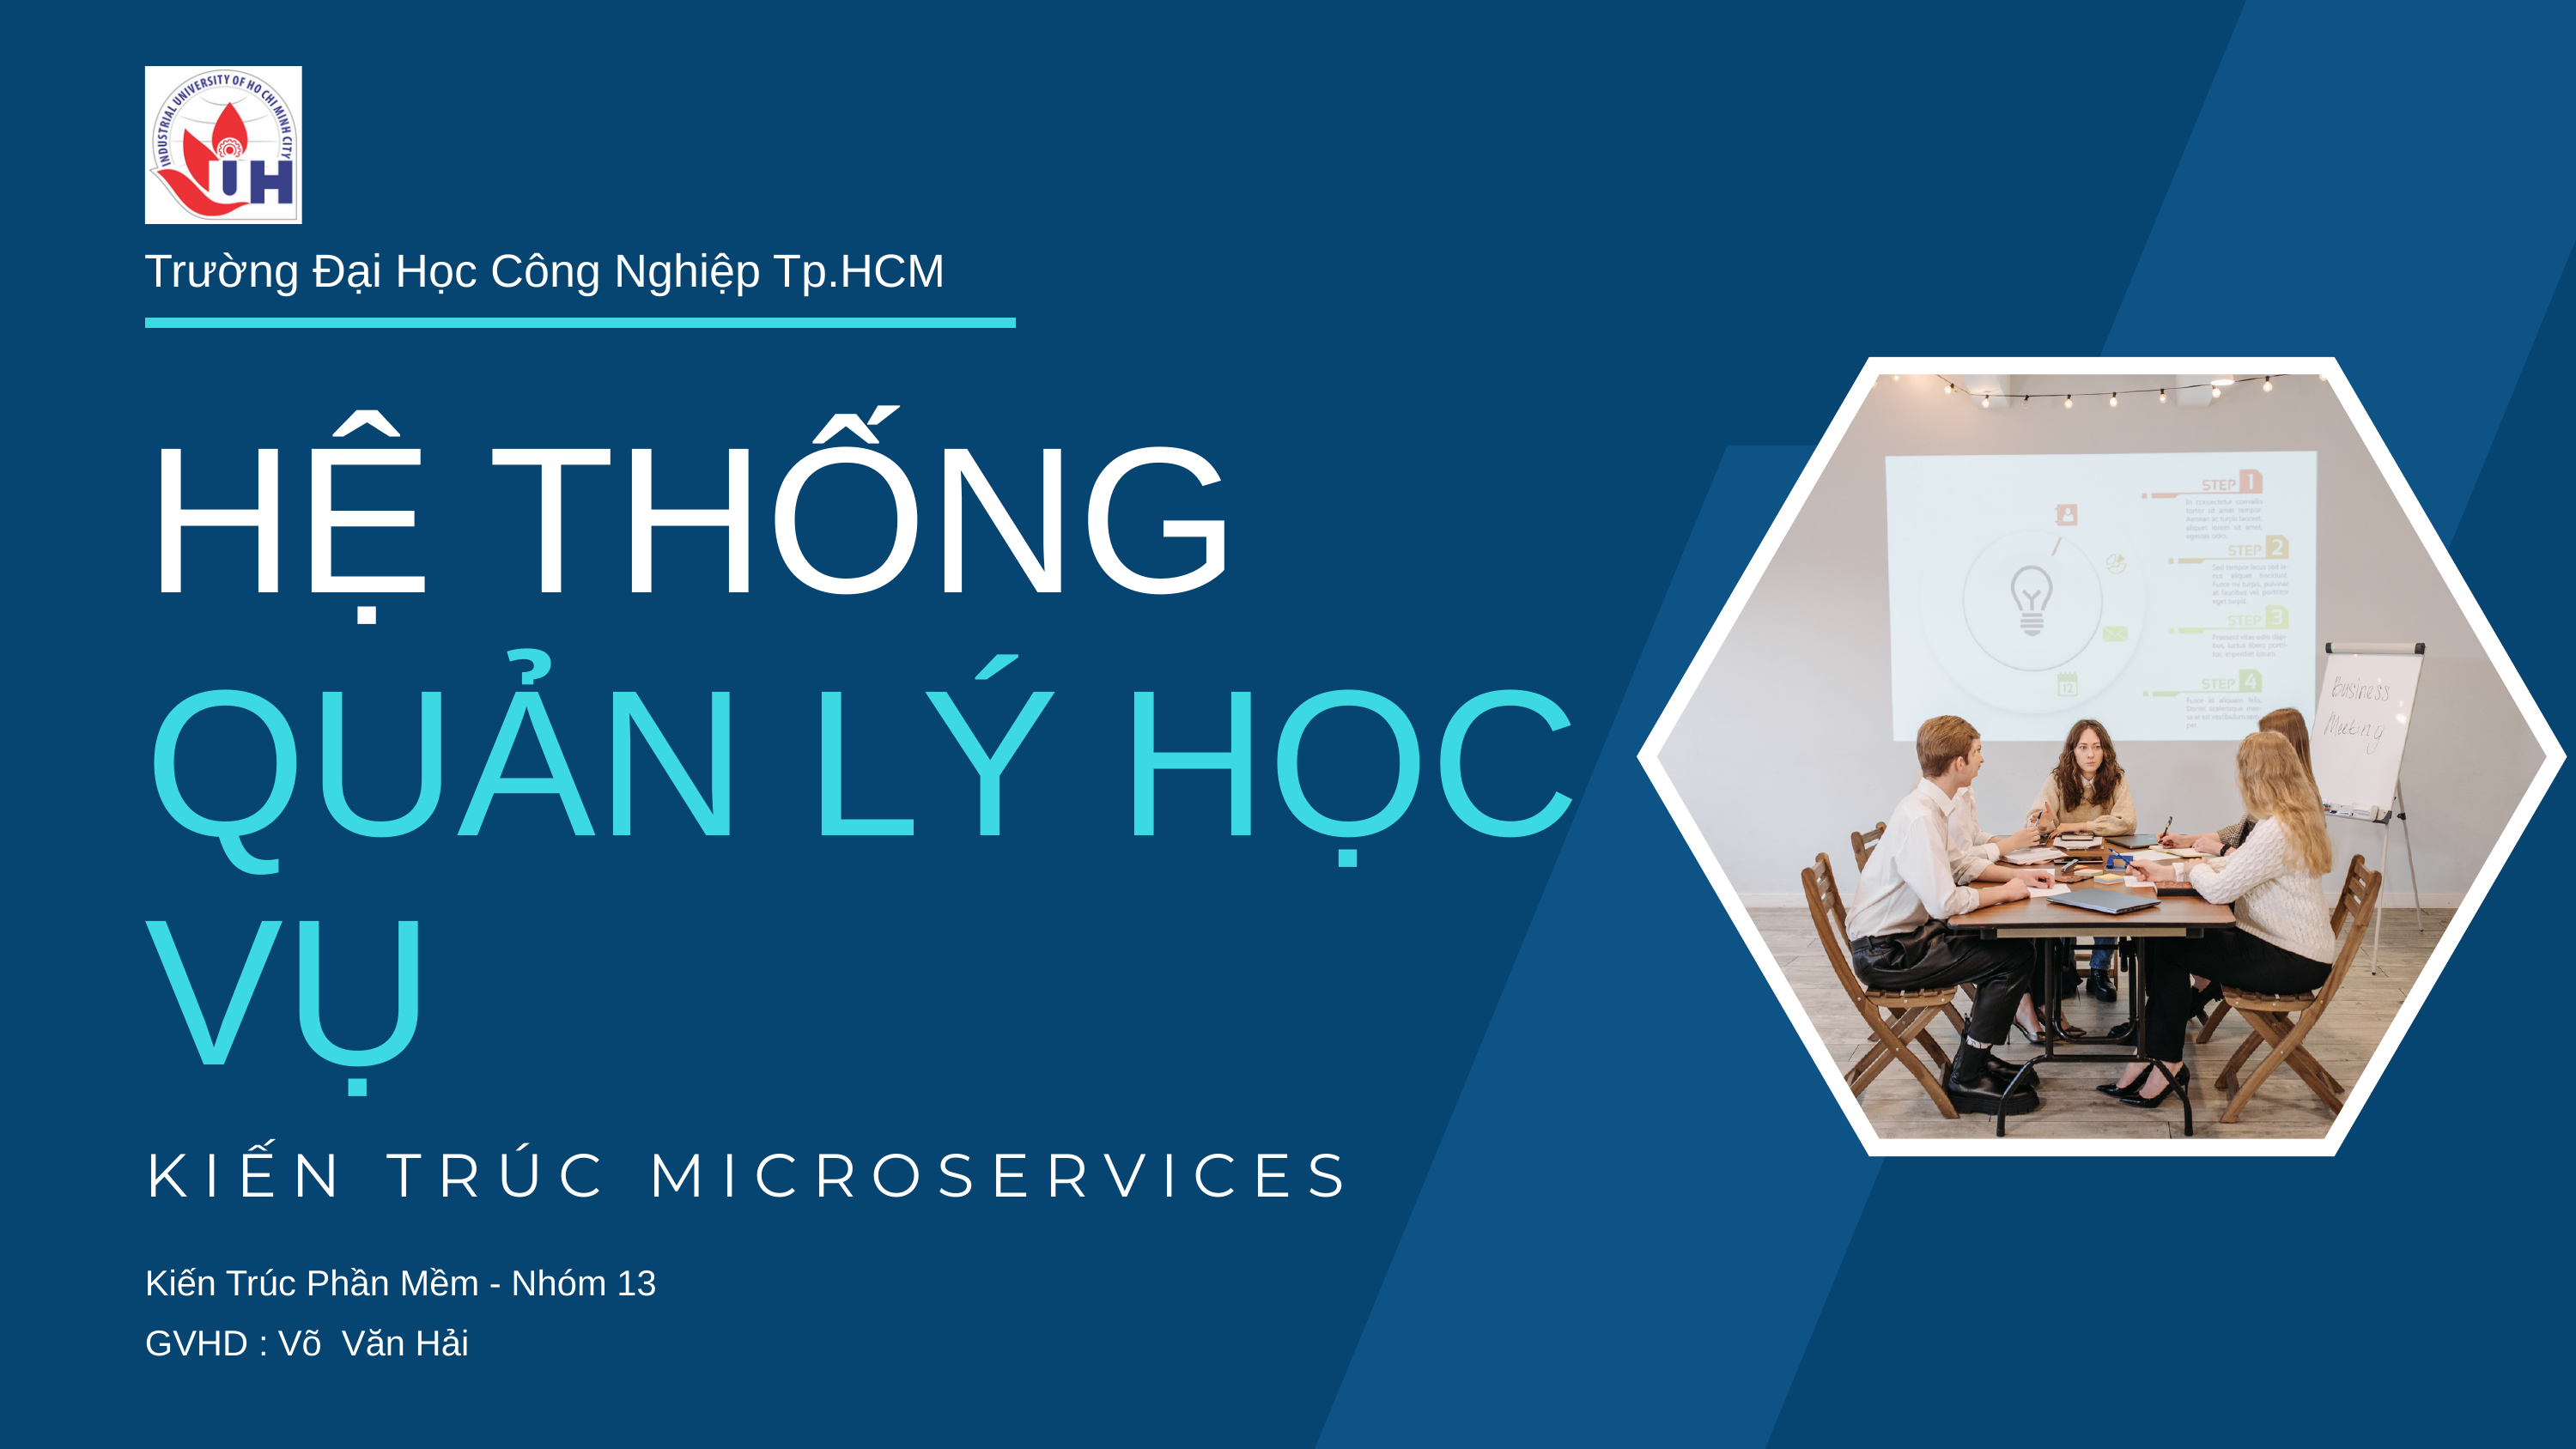

Trường Đại Học Công Nghiệp Tp.HCM

HỆ THỐNG

QUẢN LÝ HỌC    VỤ
KIẾN TRÚC MICROSERVICES
Kiến Trúc Phần Mềm - Nhóm 13
GVHD : Võ  Văn Hải